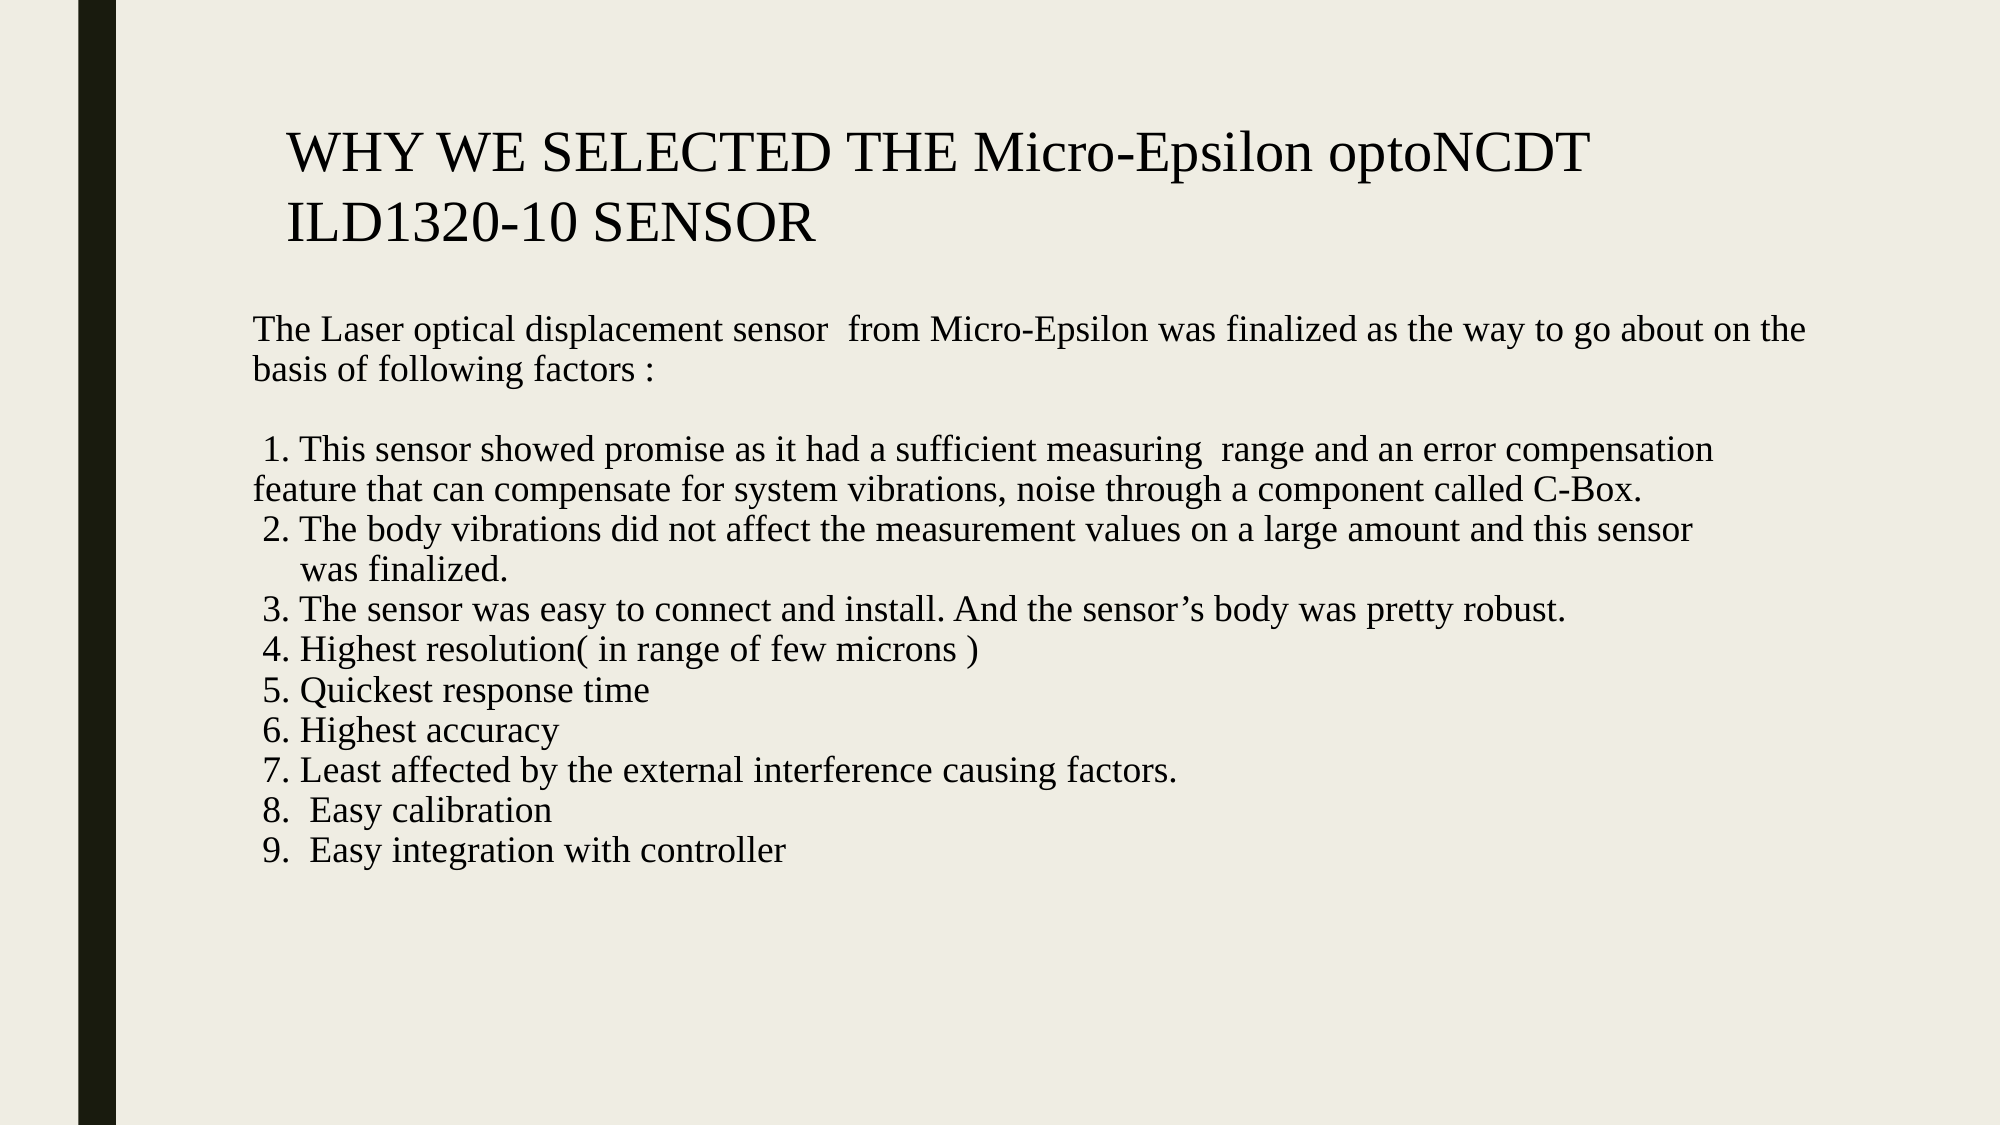

WHY WE SELECTED THE Micro-Epsilon optoNCDT ILD1320-10 SENSOR
# The Laser optical displacement sensor  from Micro-Epsilon was finalized as the way to go about on the basis of following factors : 1. This sensor showed promise as it had a sufficient measuring  range and an error compensation feature that can compensate for system vibrations, noise through a component called C-Box. 2. The body vibrations did not affect the measurement values on a large amount and this sensor was finalized. 3. The sensor was easy to connect and install. And the sensor’s body was pretty robust.
 4. Highest resolution( in range of few microns )
 5. Quickest response time
 6. Highest accuracy
 7. Least affected by the external interference causing factors.
 8.  Easy calibration
 9.  Easy integration with controller